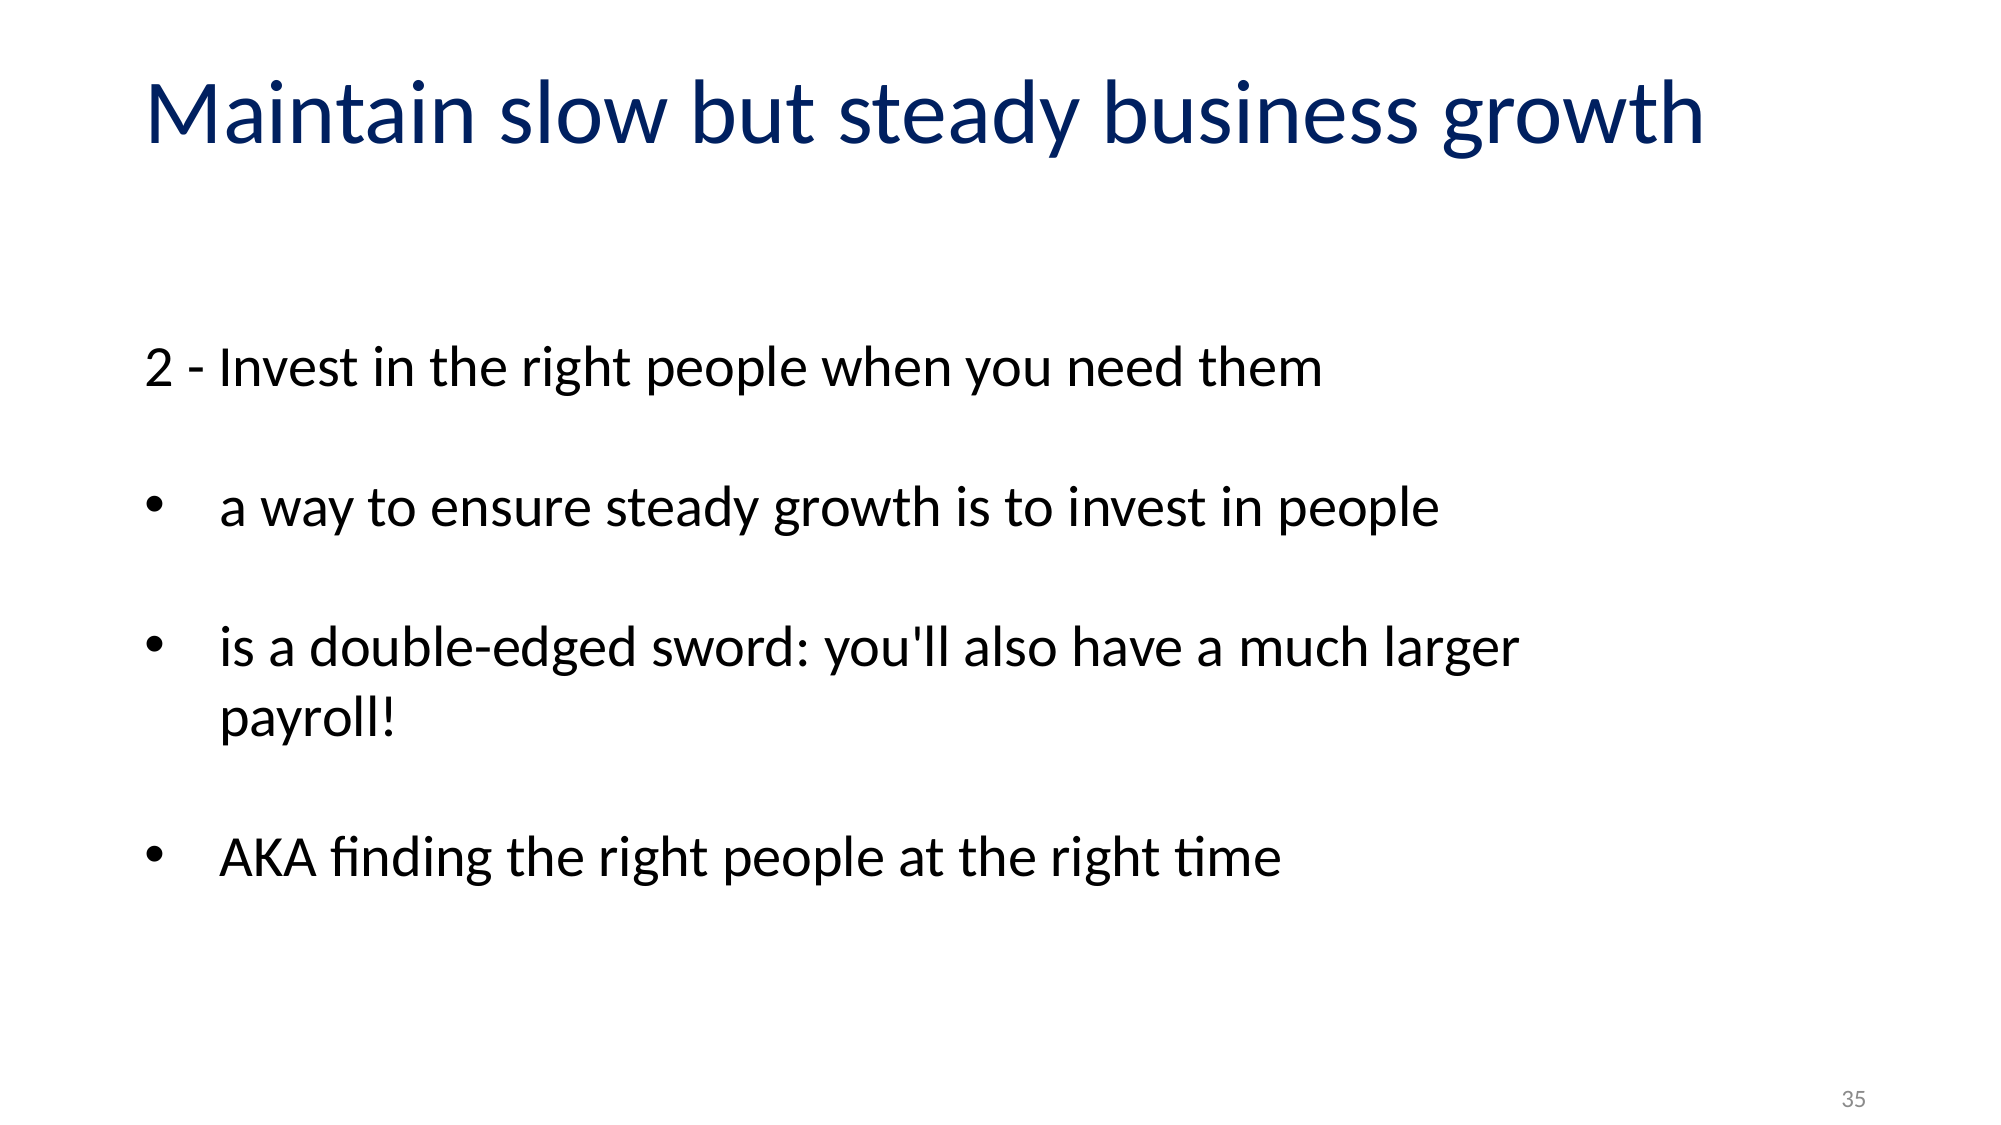

# Maintain slow but steady business growth
2 - Invest in the right people when you need them

a way to ensure steady growth is to invest in people

is a double-edged sword: you'll also have a much larger payroll!

AKA finding the right people at the right time
35
35